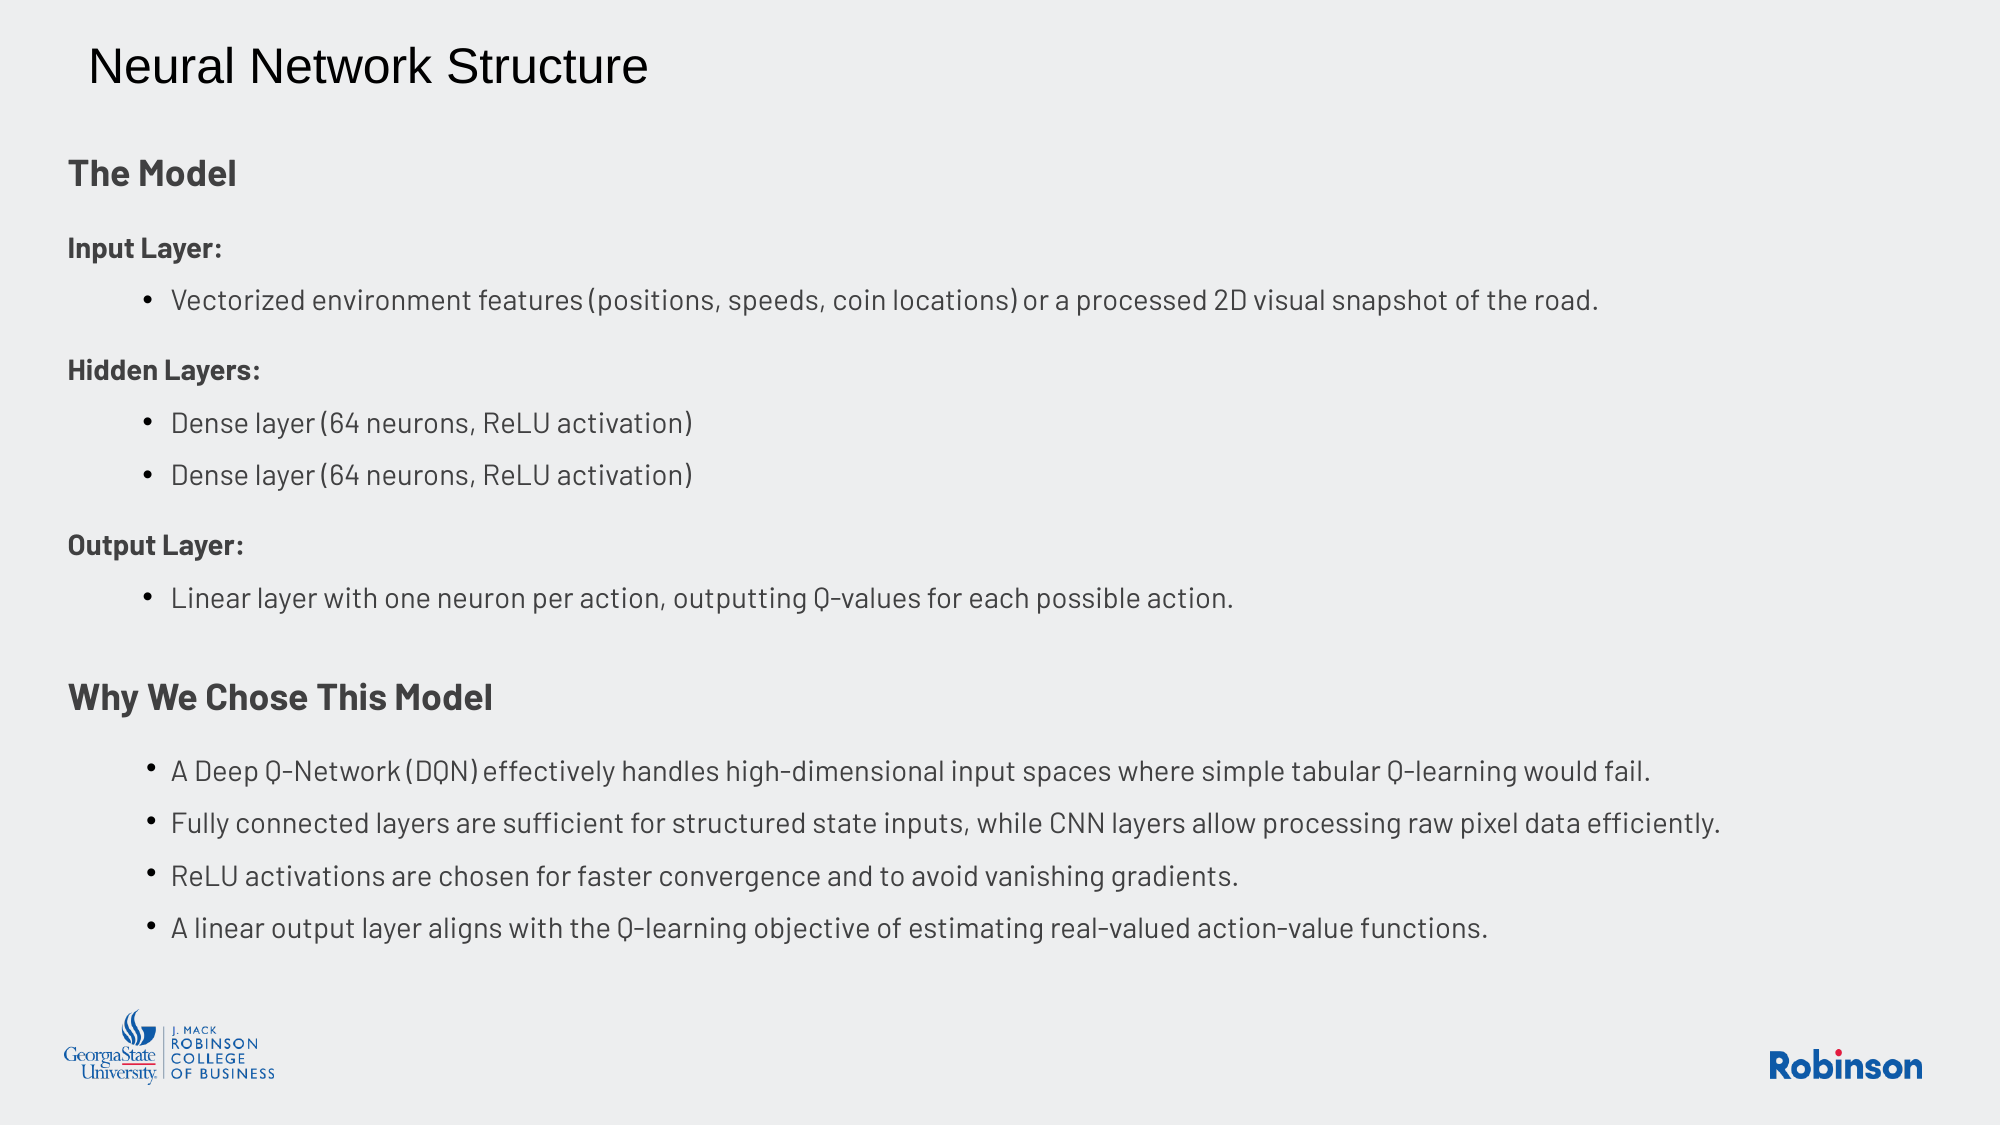

# Neural Network Structure
The Model
Input Layer:
Vectorized environment features (positions, speeds, coin locations) or a processed 2D visual snapshot of the road.

Hidden Layers:
Dense layer (64 neurons, ReLU activation)
Dense layer (64 neurons, ReLU activation)

Output Layer:
Linear layer with one neuron per action, outputting Q-values for each possible action.

Why We Chose This Model
A Deep Q-Network (DQN) effectively handles high-dimensional input spaces where simple tabular Q-learning would fail.
Fully connected layers are sufficient for structured state inputs, while CNN layers allow processing raw pixel data efficiently.
ReLU activations are chosen for faster convergence and to avoid vanishing gradients.
A linear output layer aligns with the Q-learning objective of estimating real-valued action-value functions.